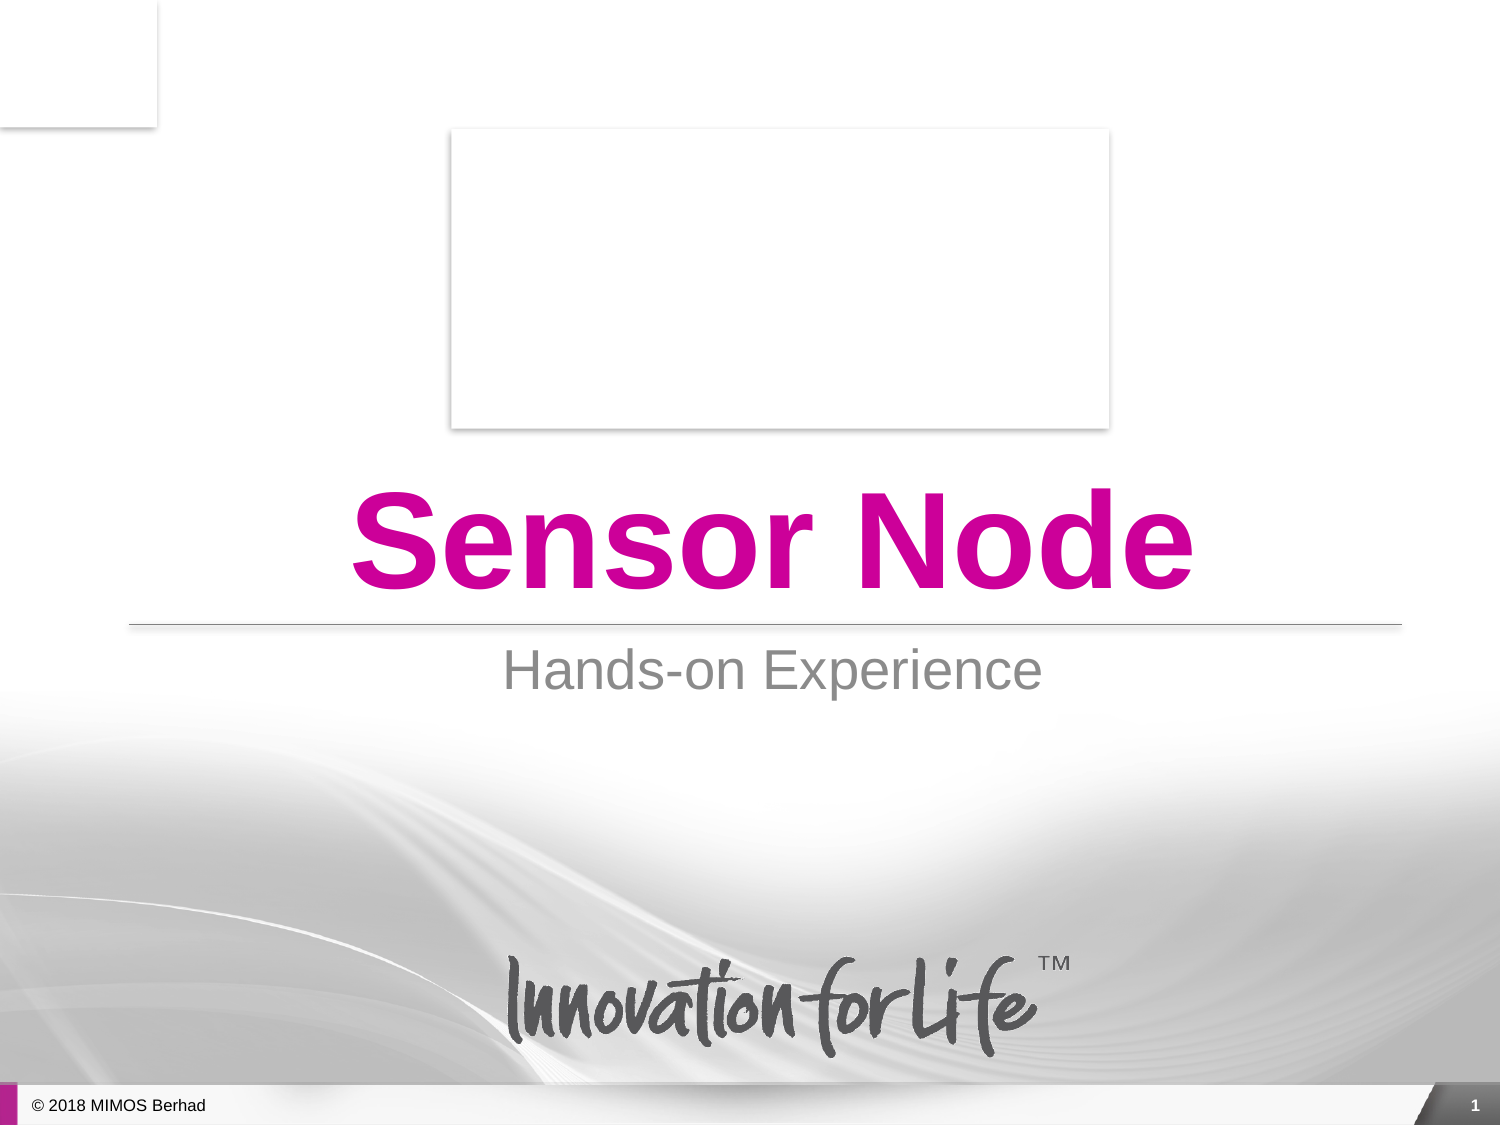

Sensor Node
Hands-on Experience
© 2018 MIMOS Berhad
1